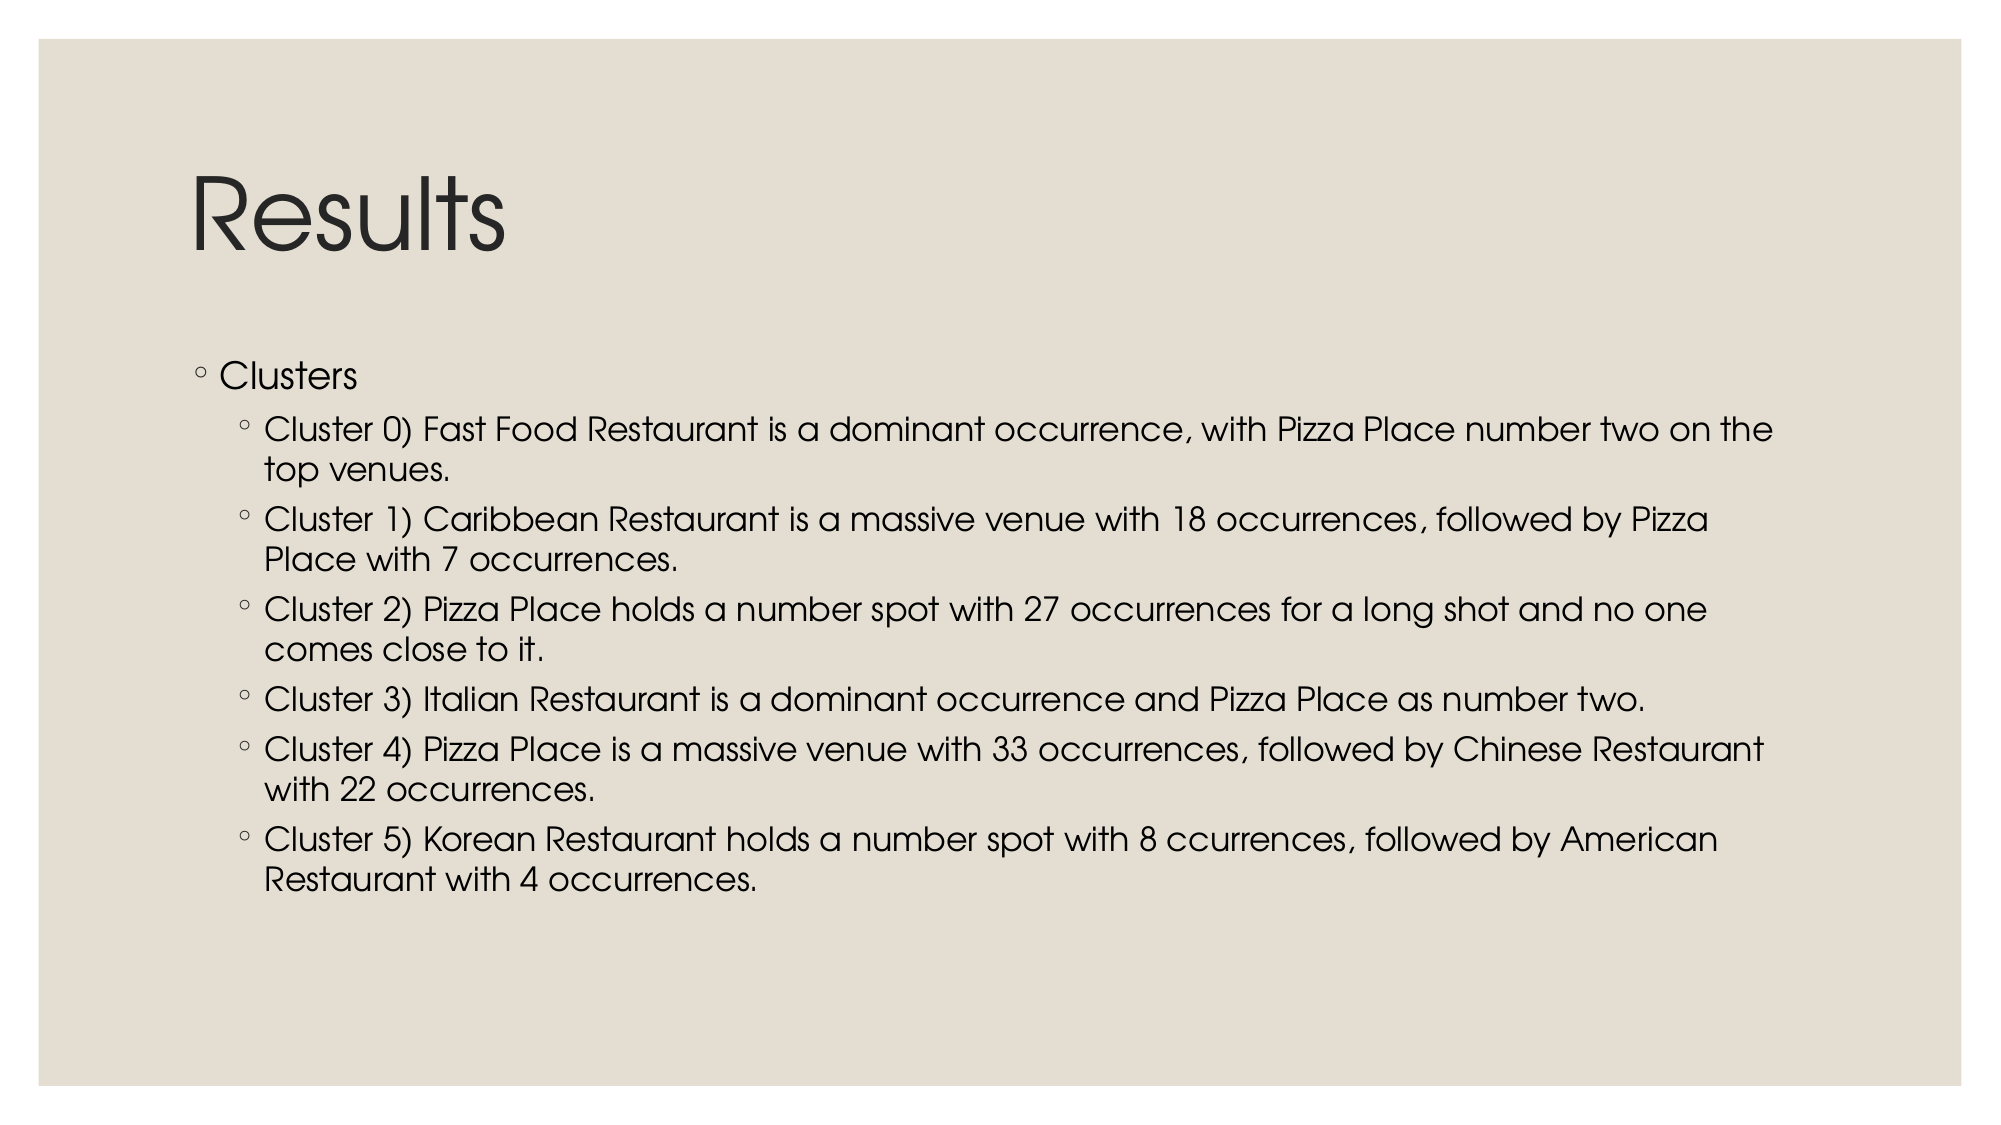

# Results
Clusters
Cluster 0) Fast Food Restaurant is a dominant occurrence, with Pizza Place number two on the top venues.
Cluster 1) Caribbean Restaurant is a massive venue with 18 occurrences, followed by Pizza Place with 7 occurrences.
Cluster 2) Pizza Place holds a number spot with 27 occurrences for a long shot and no one comes close to it.
Cluster 3) Italian Restaurant is a dominant occurrence and Pizza Place as number two.
Cluster 4) Pizza Place is a massive venue with 33 occurrences, followed by Chinese Restaurant with 22 occurrences.
Cluster 5) Korean Restaurant holds a number spot with 8 ccurrences, followed by American Restaurant with 4 occurrences.